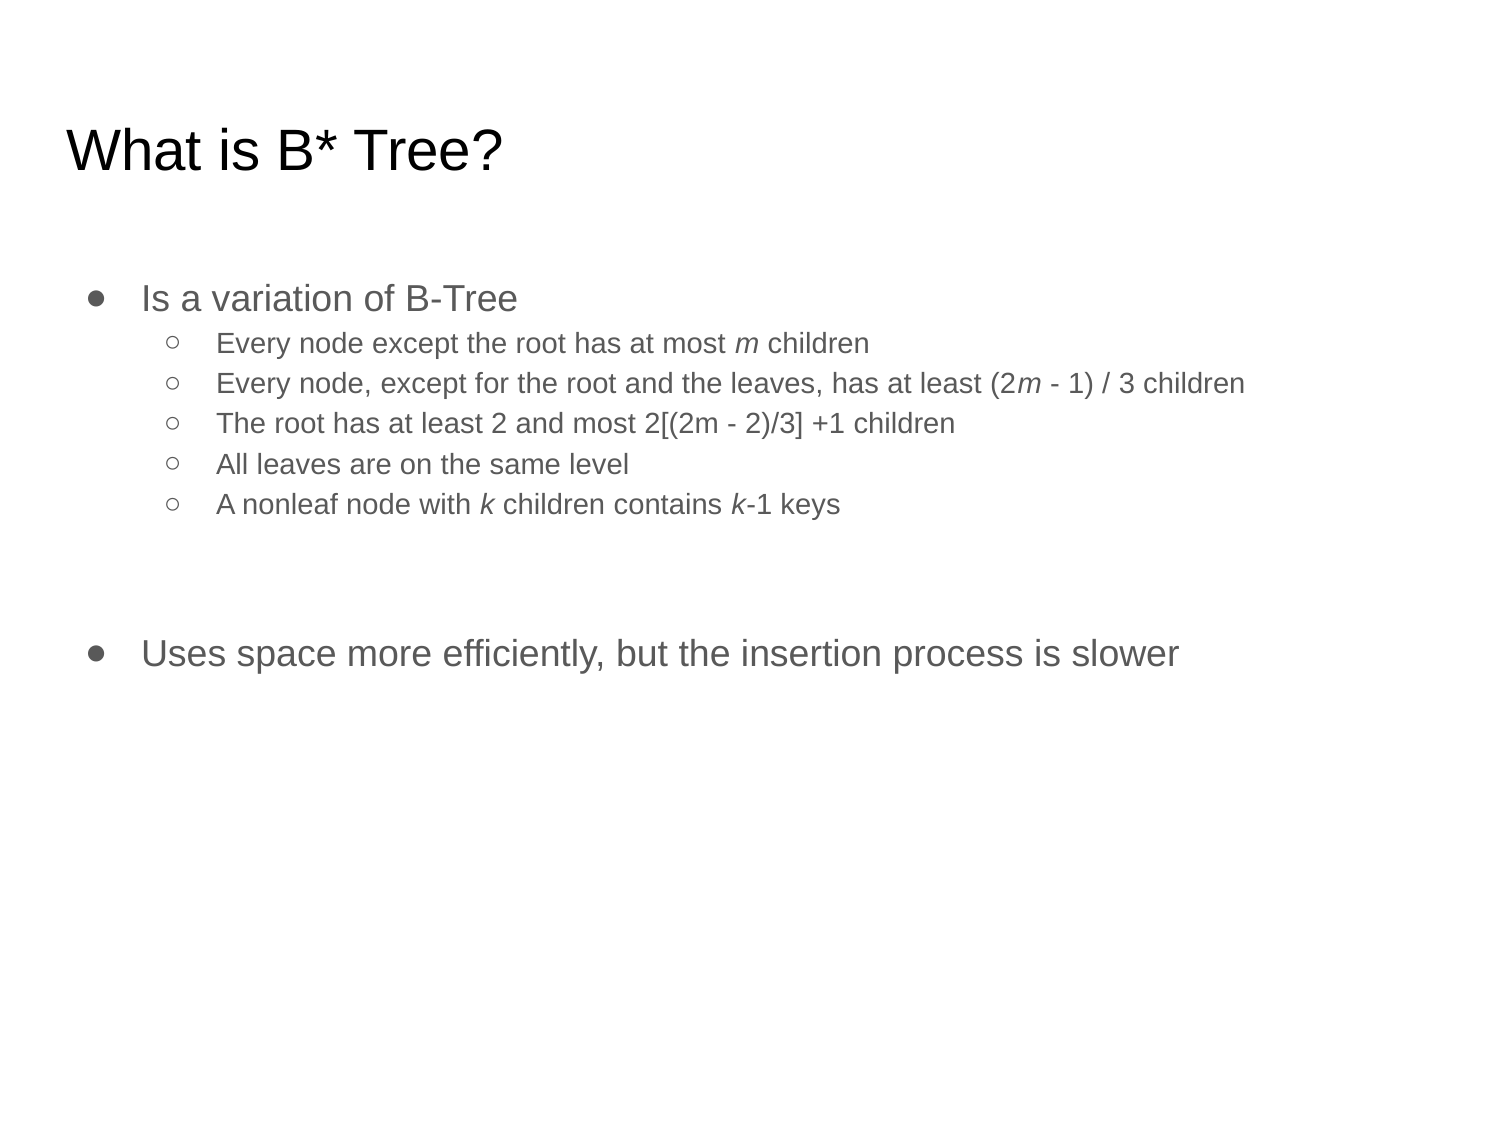

# What is B* Tree?
Is a variation of B-Tree
Every node except the root has at most m children
Every node, except for the root and the leaves, has at least (2m - 1) / 3 children
The root has at least 2 and most 2[(2m - 2)/3] +1 children
All leaves are on the same level
A nonleaf node with k children contains k-1 keys

Uses space more efficiently, but the insertion process is slower